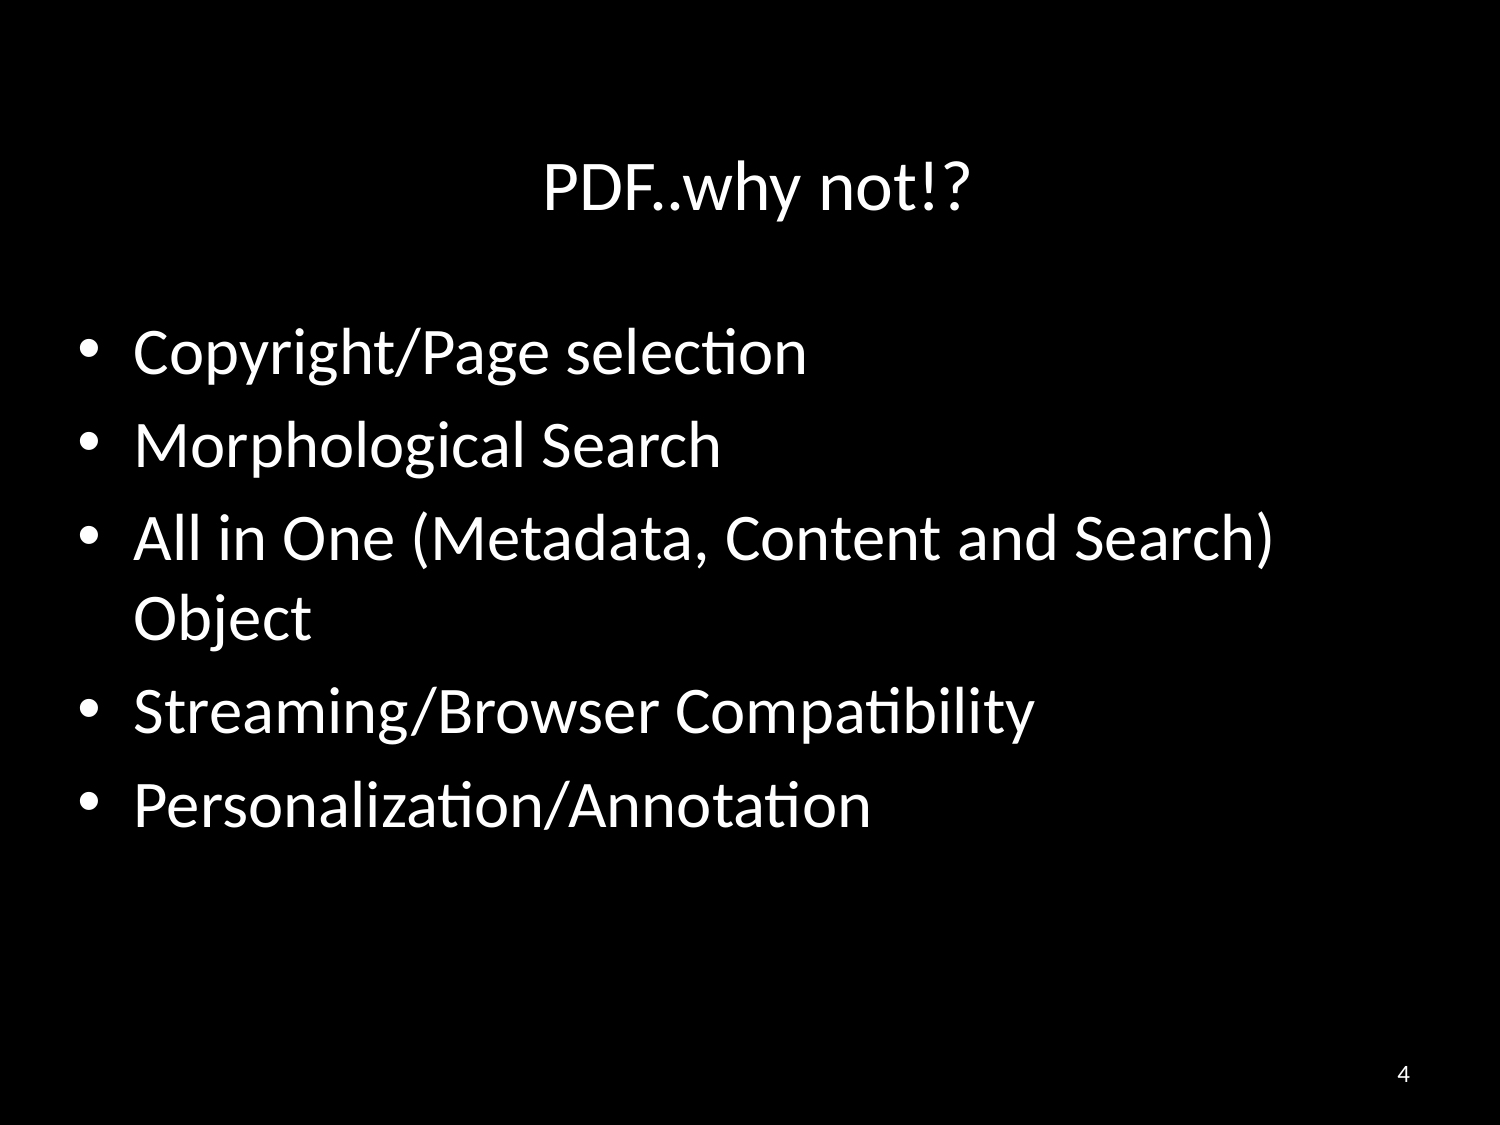

# PDF..why not!?
Copyright/Page selection
Morphological Search
All in One (Metadata, Content and Search) Object
Streaming/Browser Compatibility
Personalization/Annotation
4